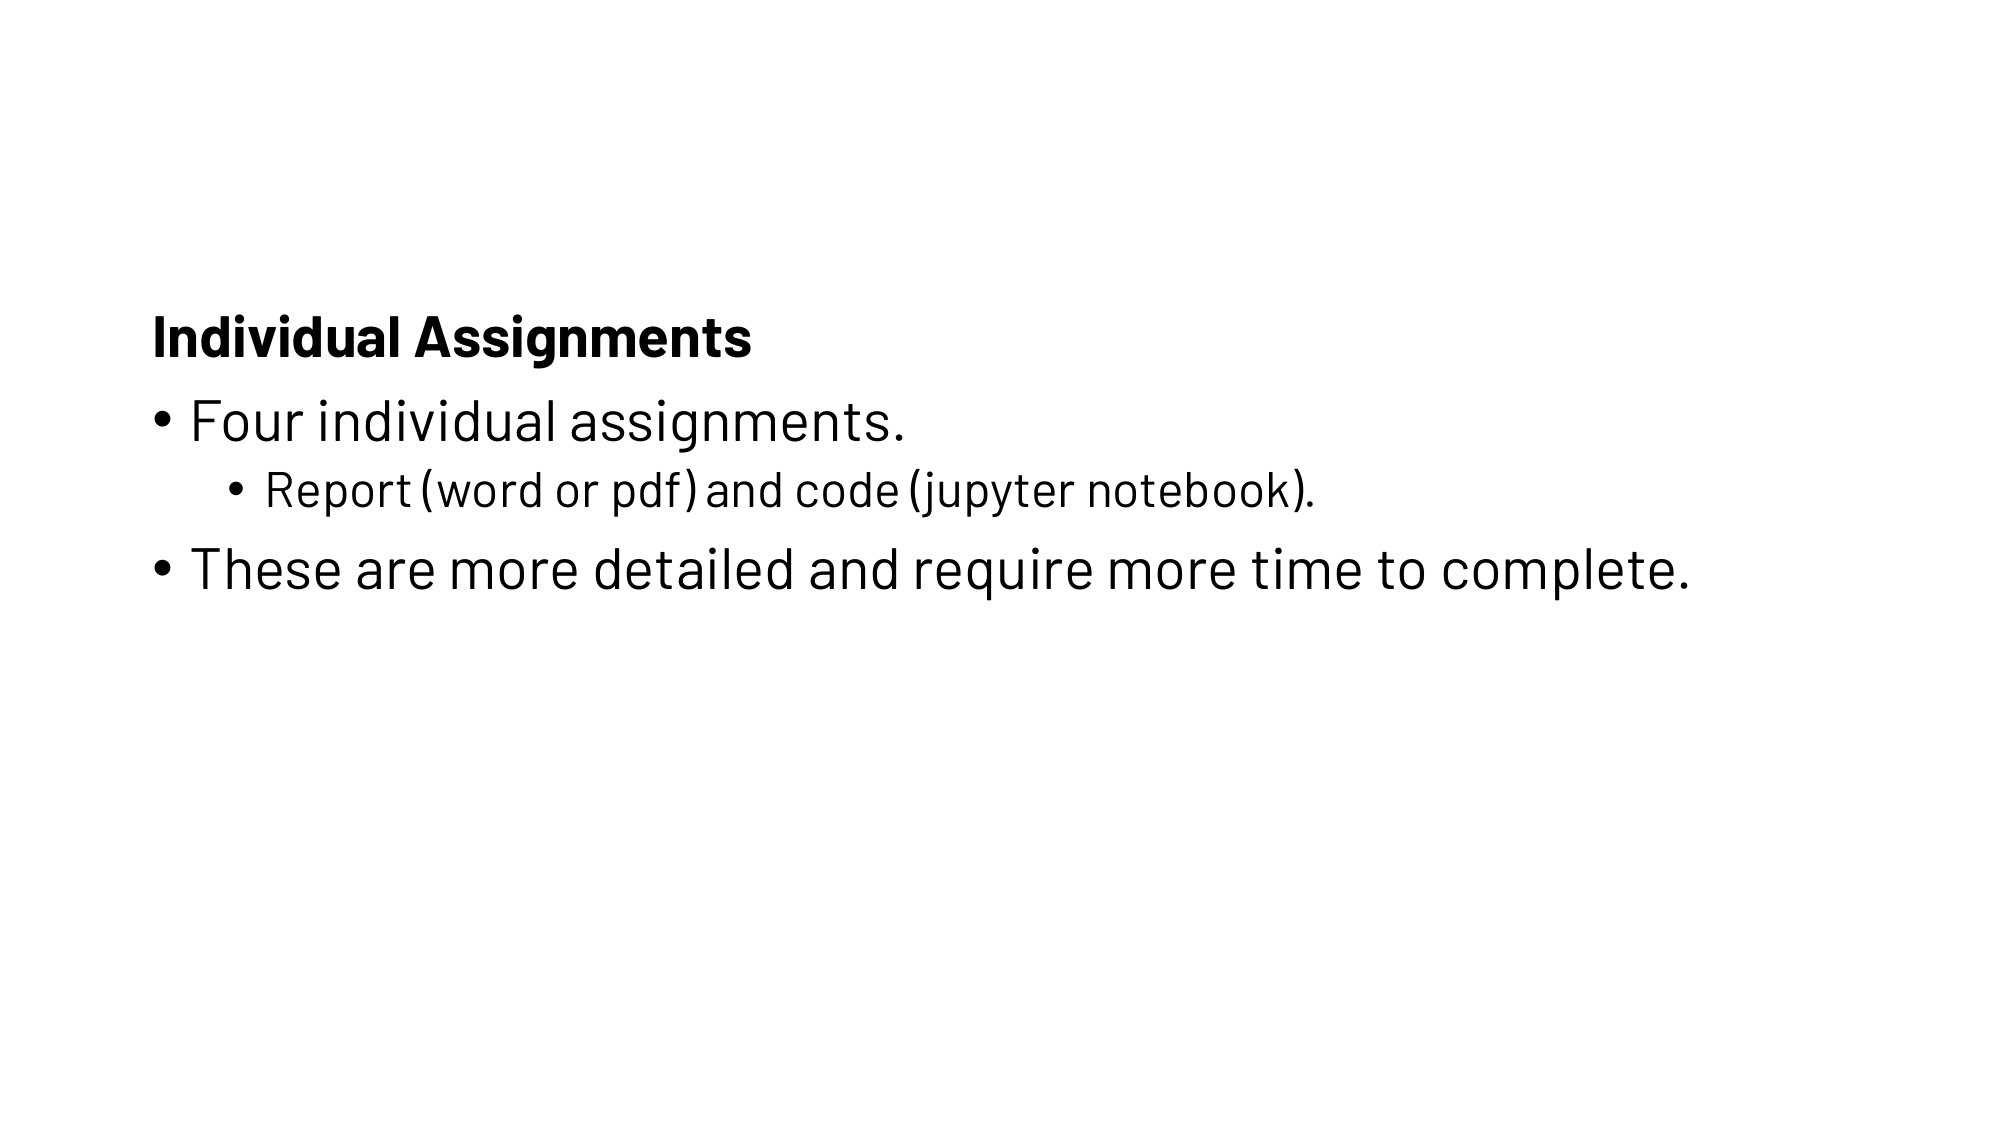

Individual Assignments
Four individual assignments.
Report (word or pdf) and code (jupyter notebook).
These are more detailed and require more time to complete.